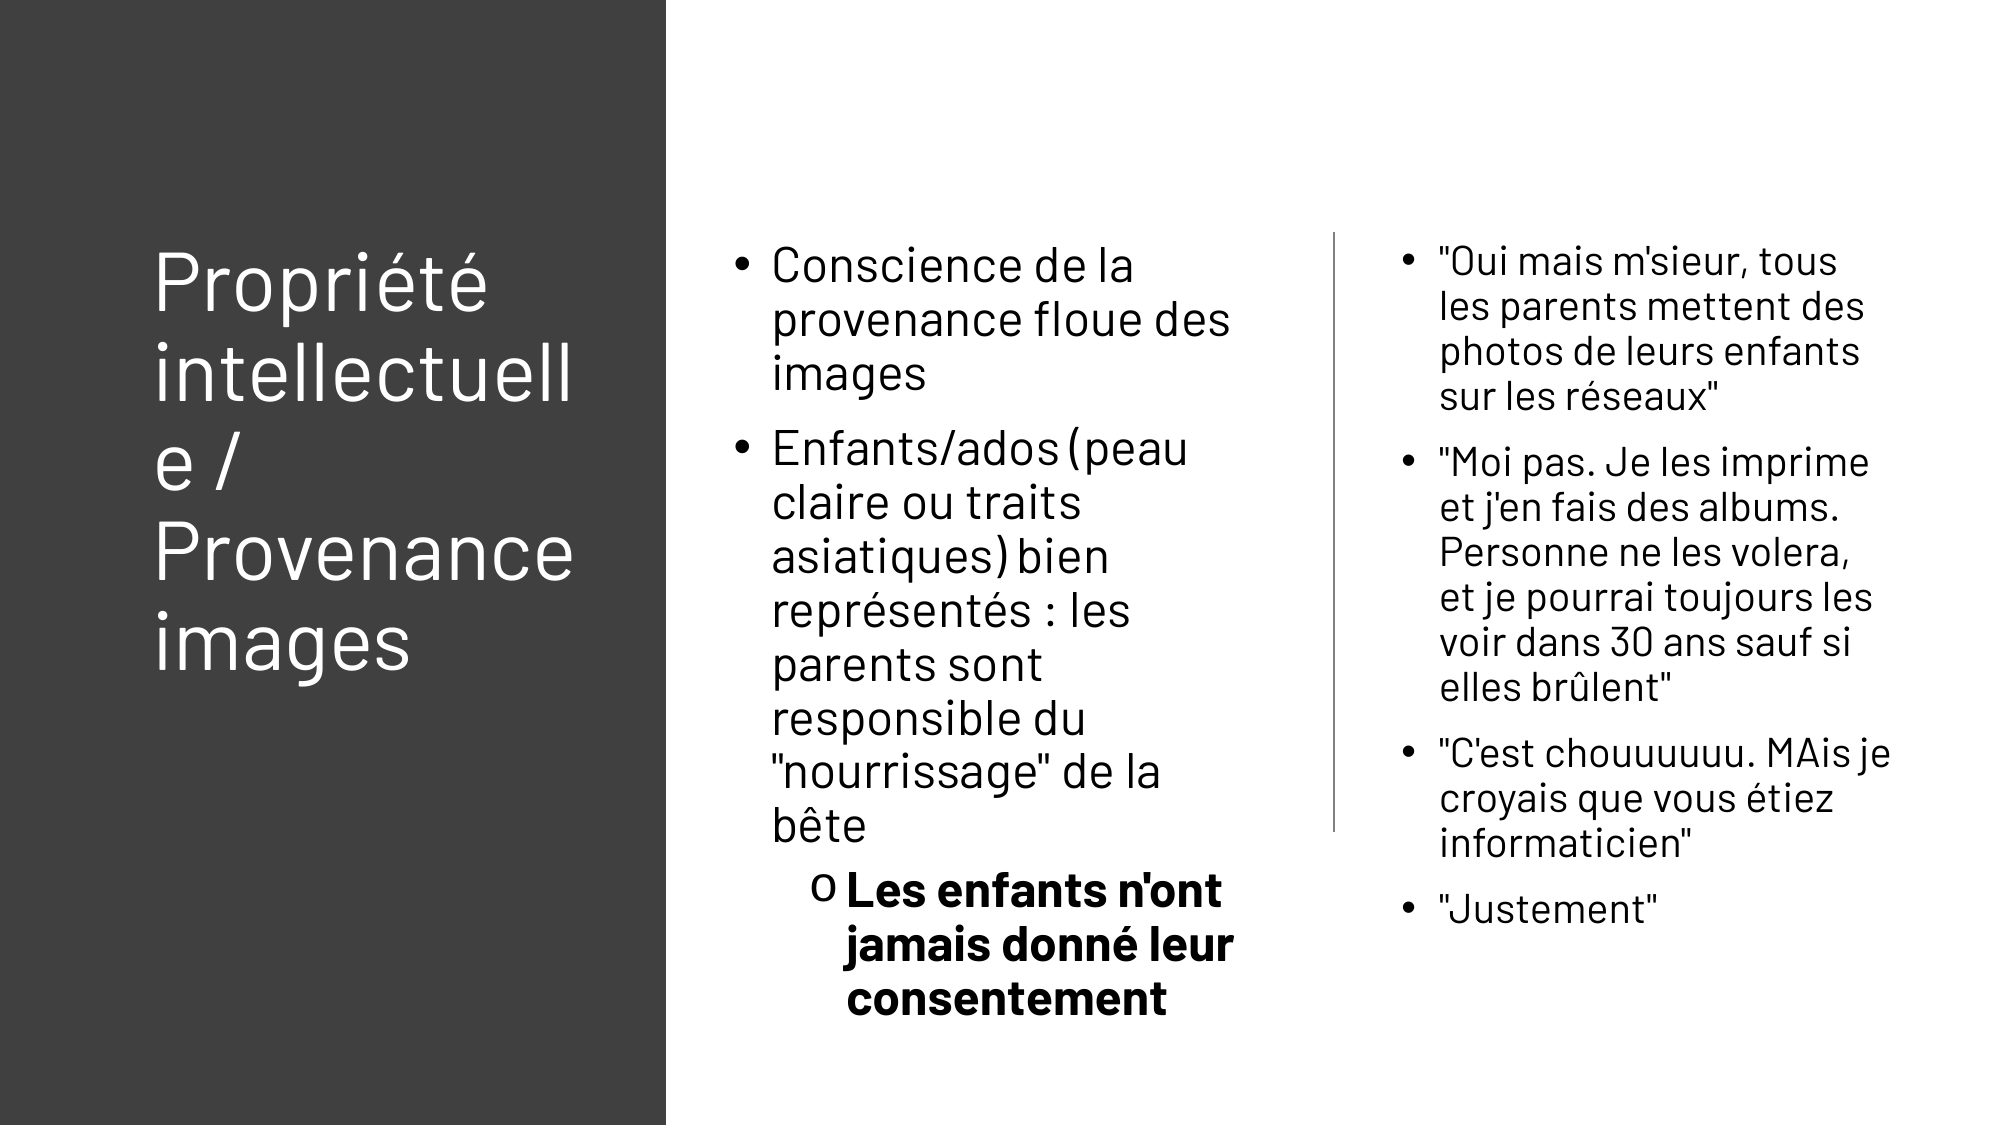

# Propriété intellectuelle / Provenance images
Conscience de la provenance floue des images
Enfants/ados (peau claire ou traits asiatiques) bien représentés : les parents sont responsible du "nourrissage" de la bête
Les enfants n'ont jamais donné leur consentement

"Oui mais m'sieur, tous les parents mettent des photos de leurs enfants sur les réseaux"
"Moi pas. Je les imprime et j'en fais des albums. Personne ne les volera, et je pourrai toujours les voir dans 30 ans sauf si elles brûlent"
"C'est chouuuuuu. MAis je croyais que vous étiez informaticien"
"Justement"